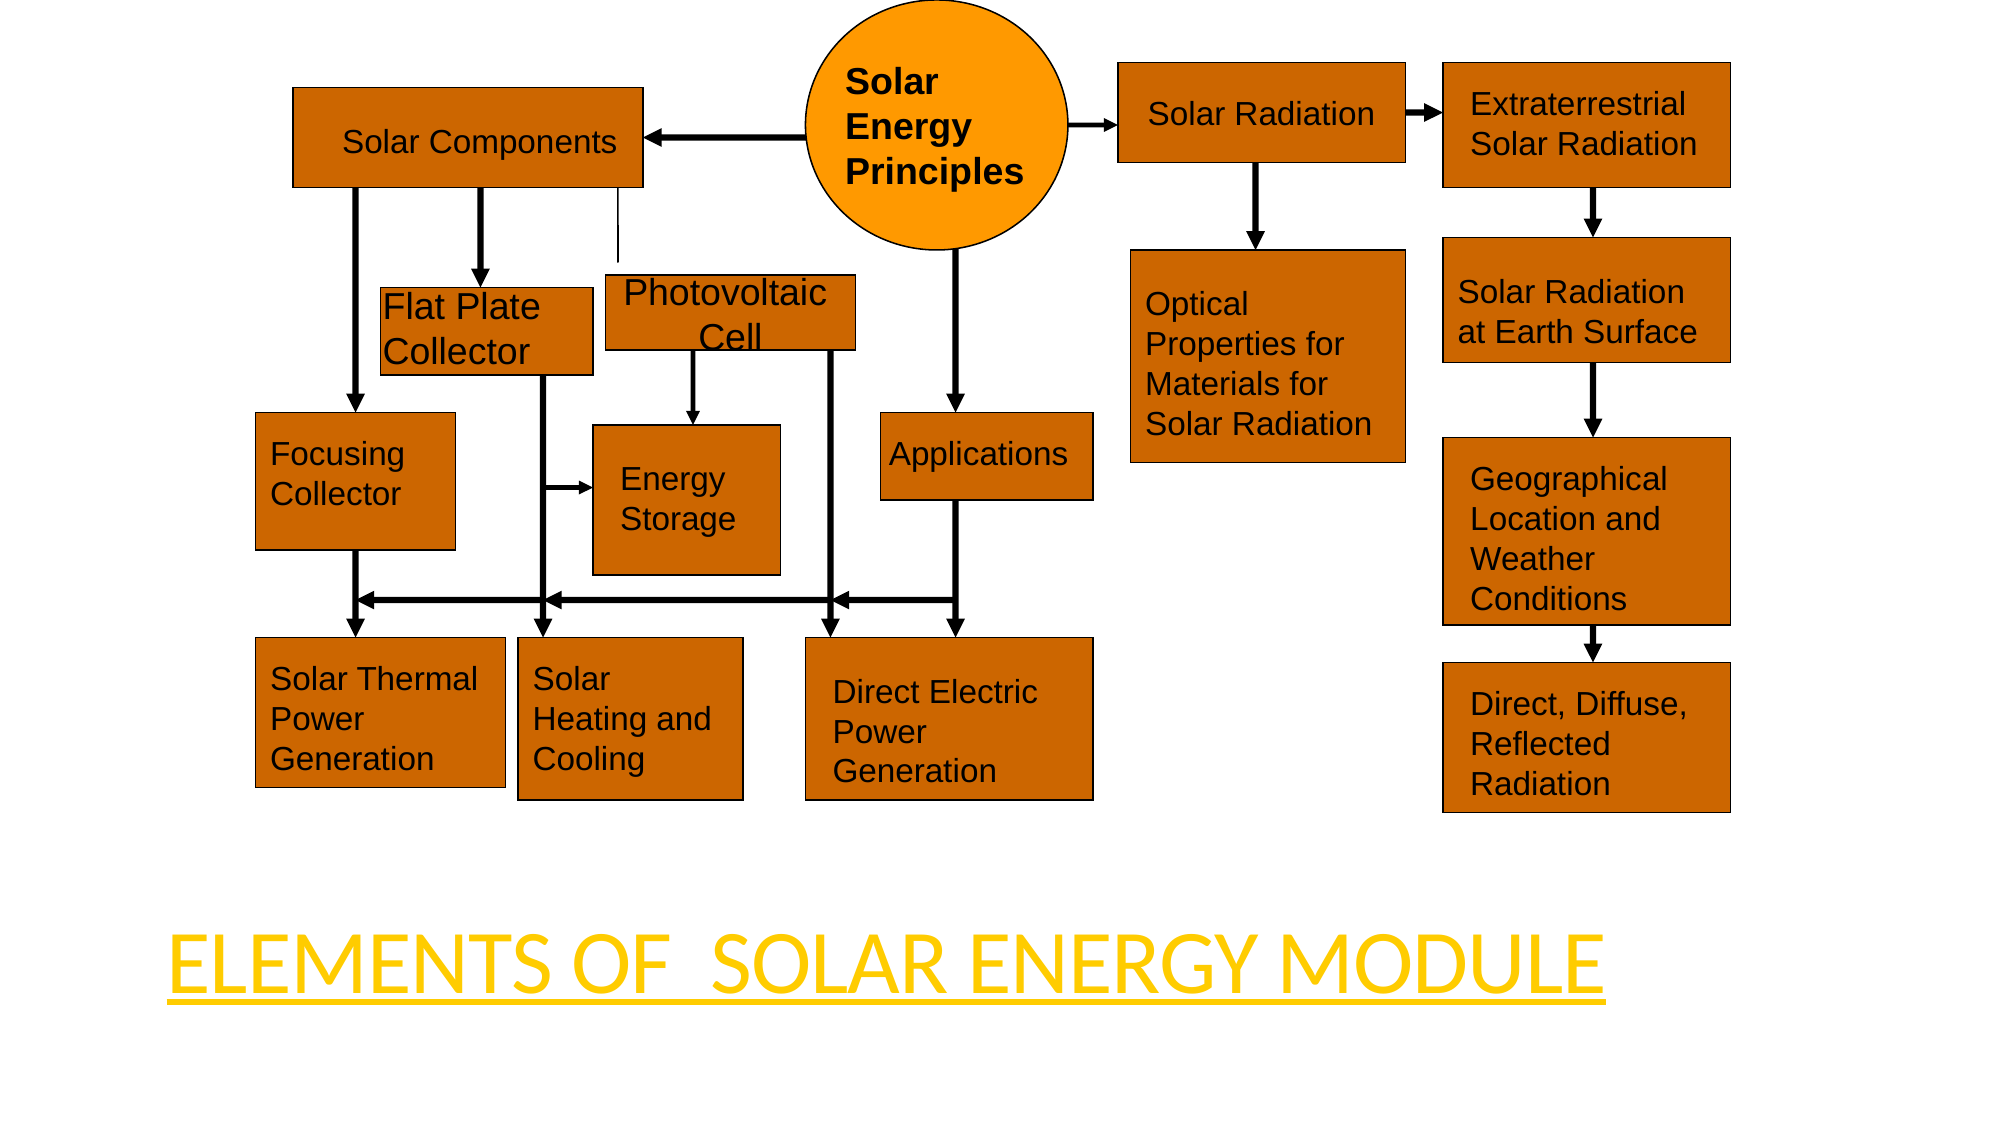

Solar Energy Principles
Solar Radiation

Extraterrestrial Solar Radiation

 Solar Components

Solar Radiation at Earth Surface

Flat Plate Collector
Photovoltaic
Cell
Optical Properties for Materials for Solar Radiation

Focusing Collector

  Applications

Energy Storage
Geographical Location and Weather Conditions

Solar Thermal Power Generation
Solar Heating and Cooling
Direct Electric Power Generation

Direct, Diffuse, Reflected Radiation

ELEMENTS OF  SOLAR ENERGY MODULE